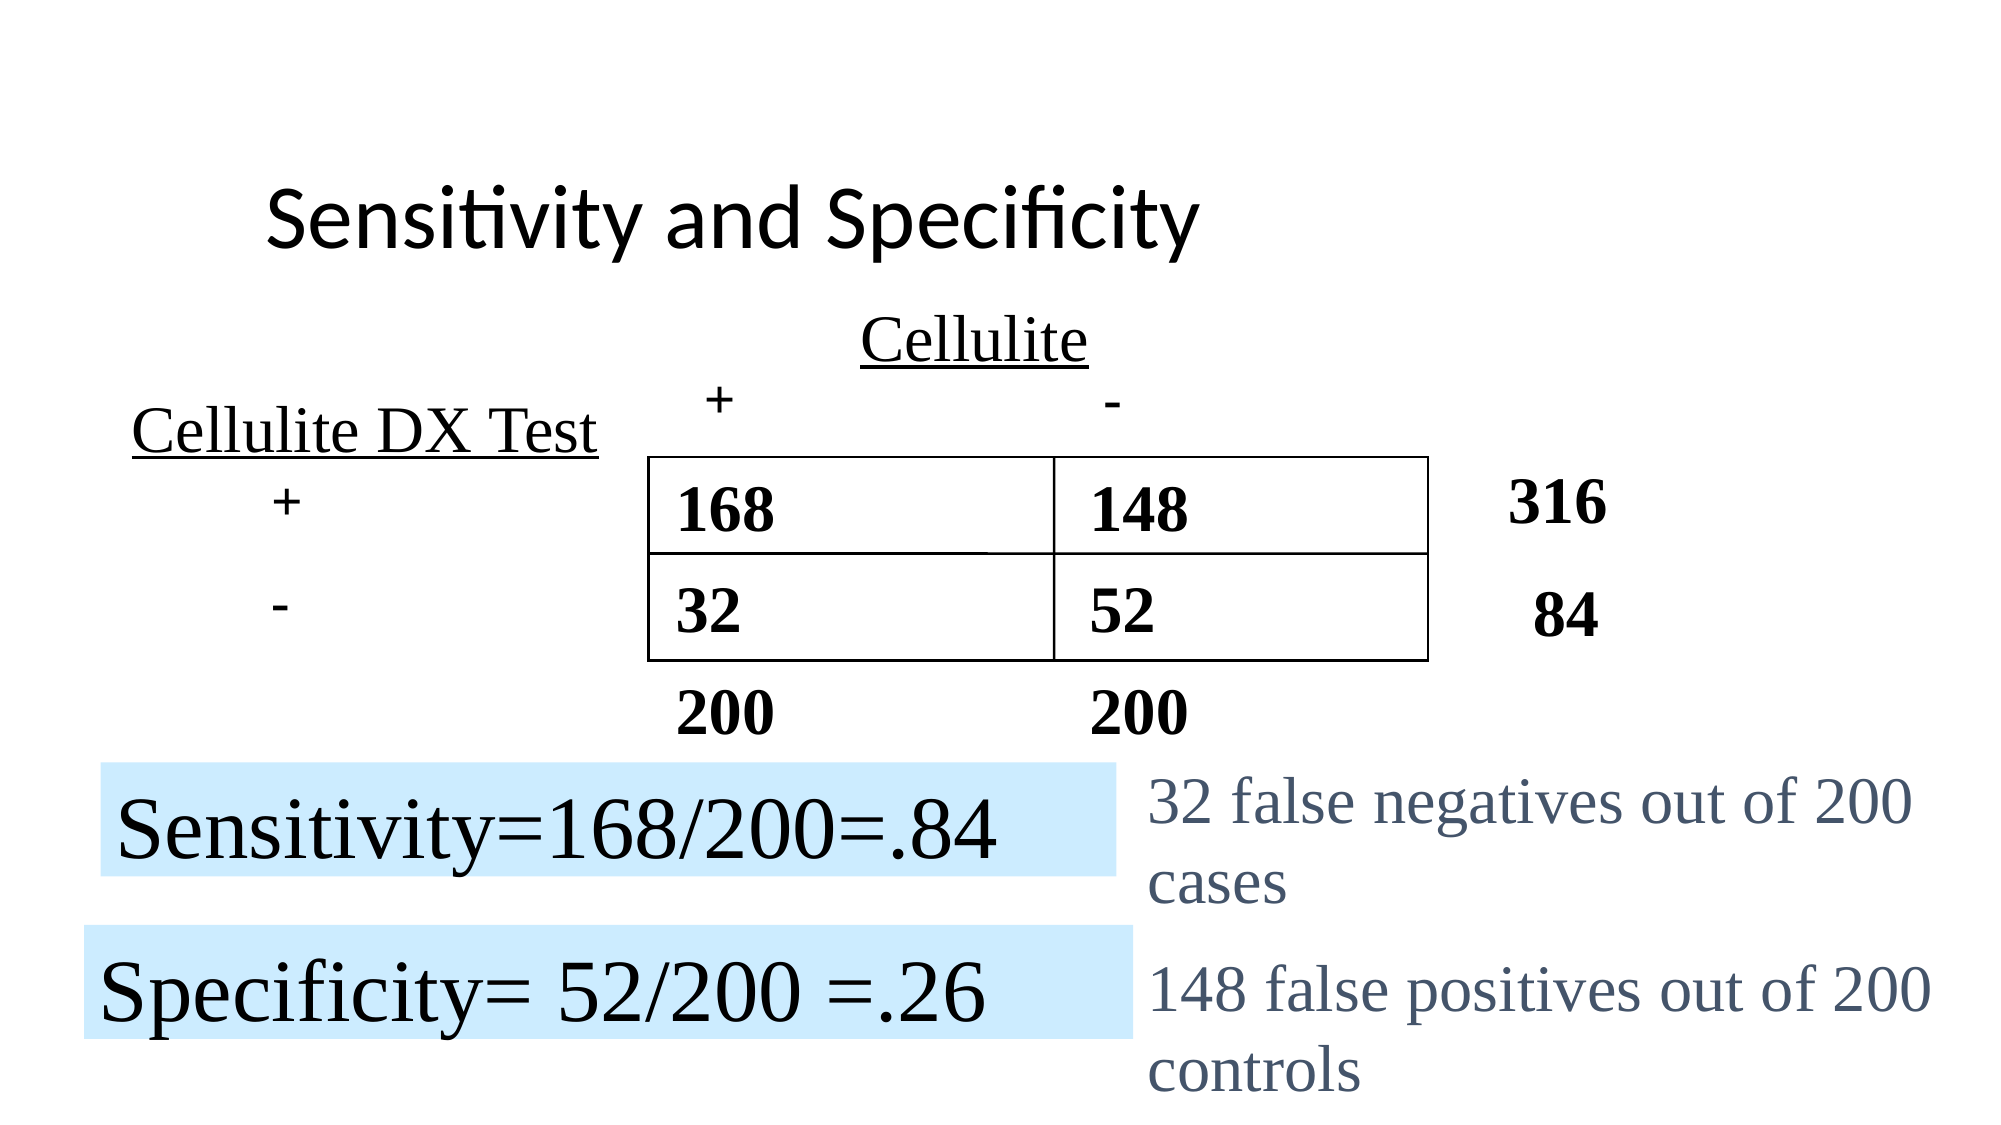

Sensitivity and Specificity
Cellulite

  +

 -

+

168

148

-

32

52

200

200

Cellulite DX Test

316
84
32 false negatives out of 200 cases
Sensitivity=168/200=.84
Specificity= 52/200 =.26
148 false positives out of 200 controls